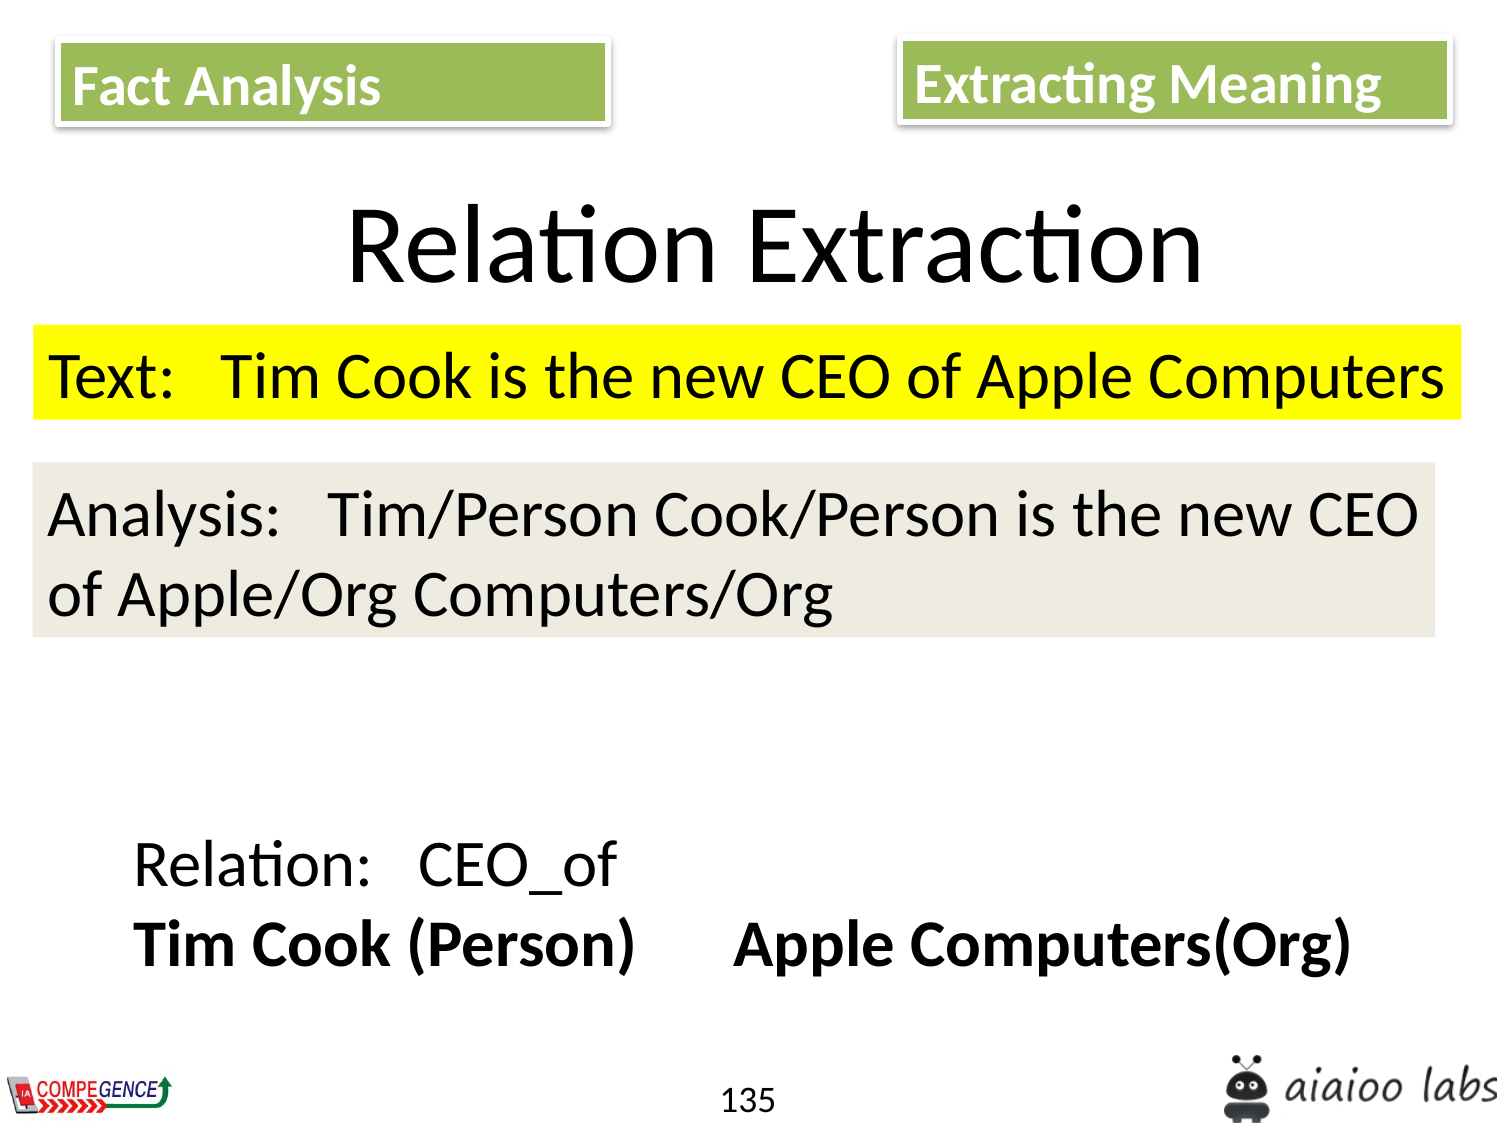

Extracting Meaning
Fact Analysis
Relation Extraction
Text:   Tim Cook is the new CEO of Apple Computers
Analysis:   Tim/Person Cook/Person is the new CEO
of Apple/Org Computers/Org
Relation:   CEO_of
Tim Cook (Person)	Apple Computers(Org)